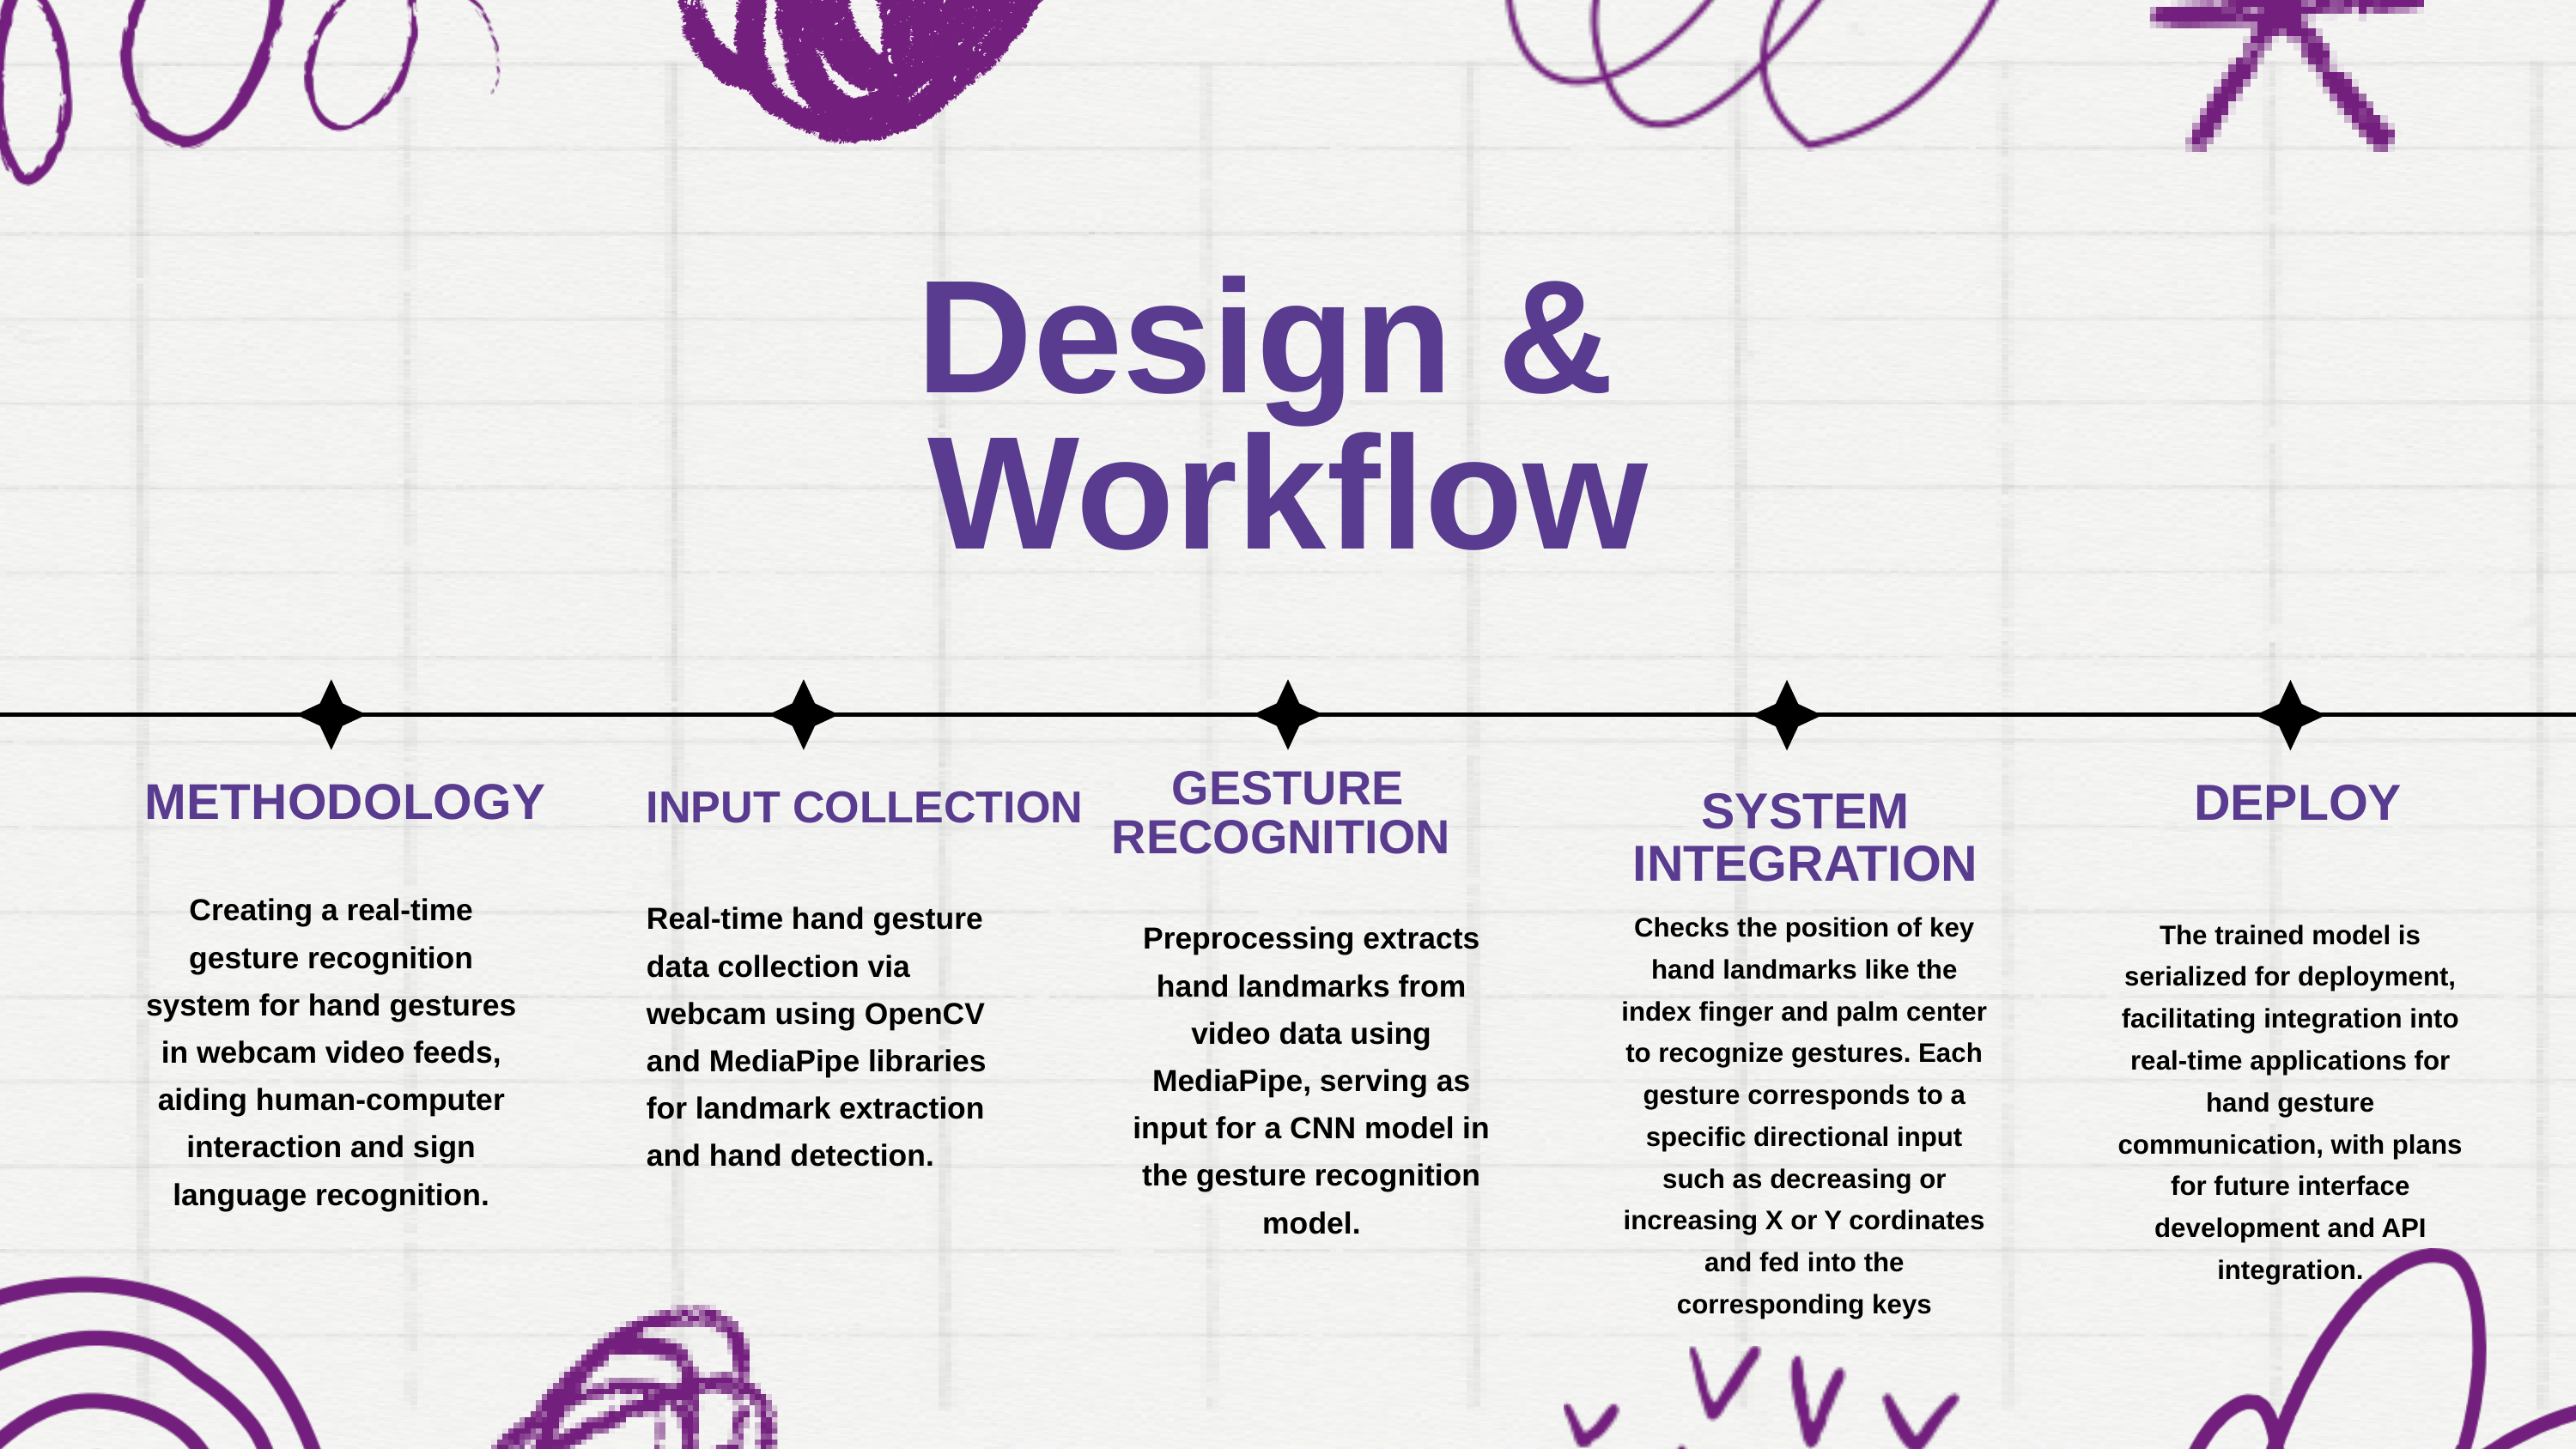

Design &
Workflow

GESTURE RECOGNITION
METHODOLOGY
DEPLOY
INPUT COLLECTION
SYSTEM INTEGRATION
Creating a real-time gesture recognition system for hand gestures in webcam video feeds, aiding human-computer interaction and sign language recognition.
Real-time hand gesture data collection via webcam using OpenCV and MediaPipe libraries for landmark extraction and hand detection.
Checks the position of key hand landmarks like the index finger and palm center to recognize gestures. Each gesture corresponds to a specific directional input such as decreasing or increasing X or Y cordinates and fed into the corresponding keys
Preprocessing extracts hand landmarks from video data using MediaPipe, serving as input for a CNN model in the gesture recognition model.
The trained model is serialized for deployment, facilitating integration into real-time applications for hand gesture communication, with plans for future interface development and API integration.